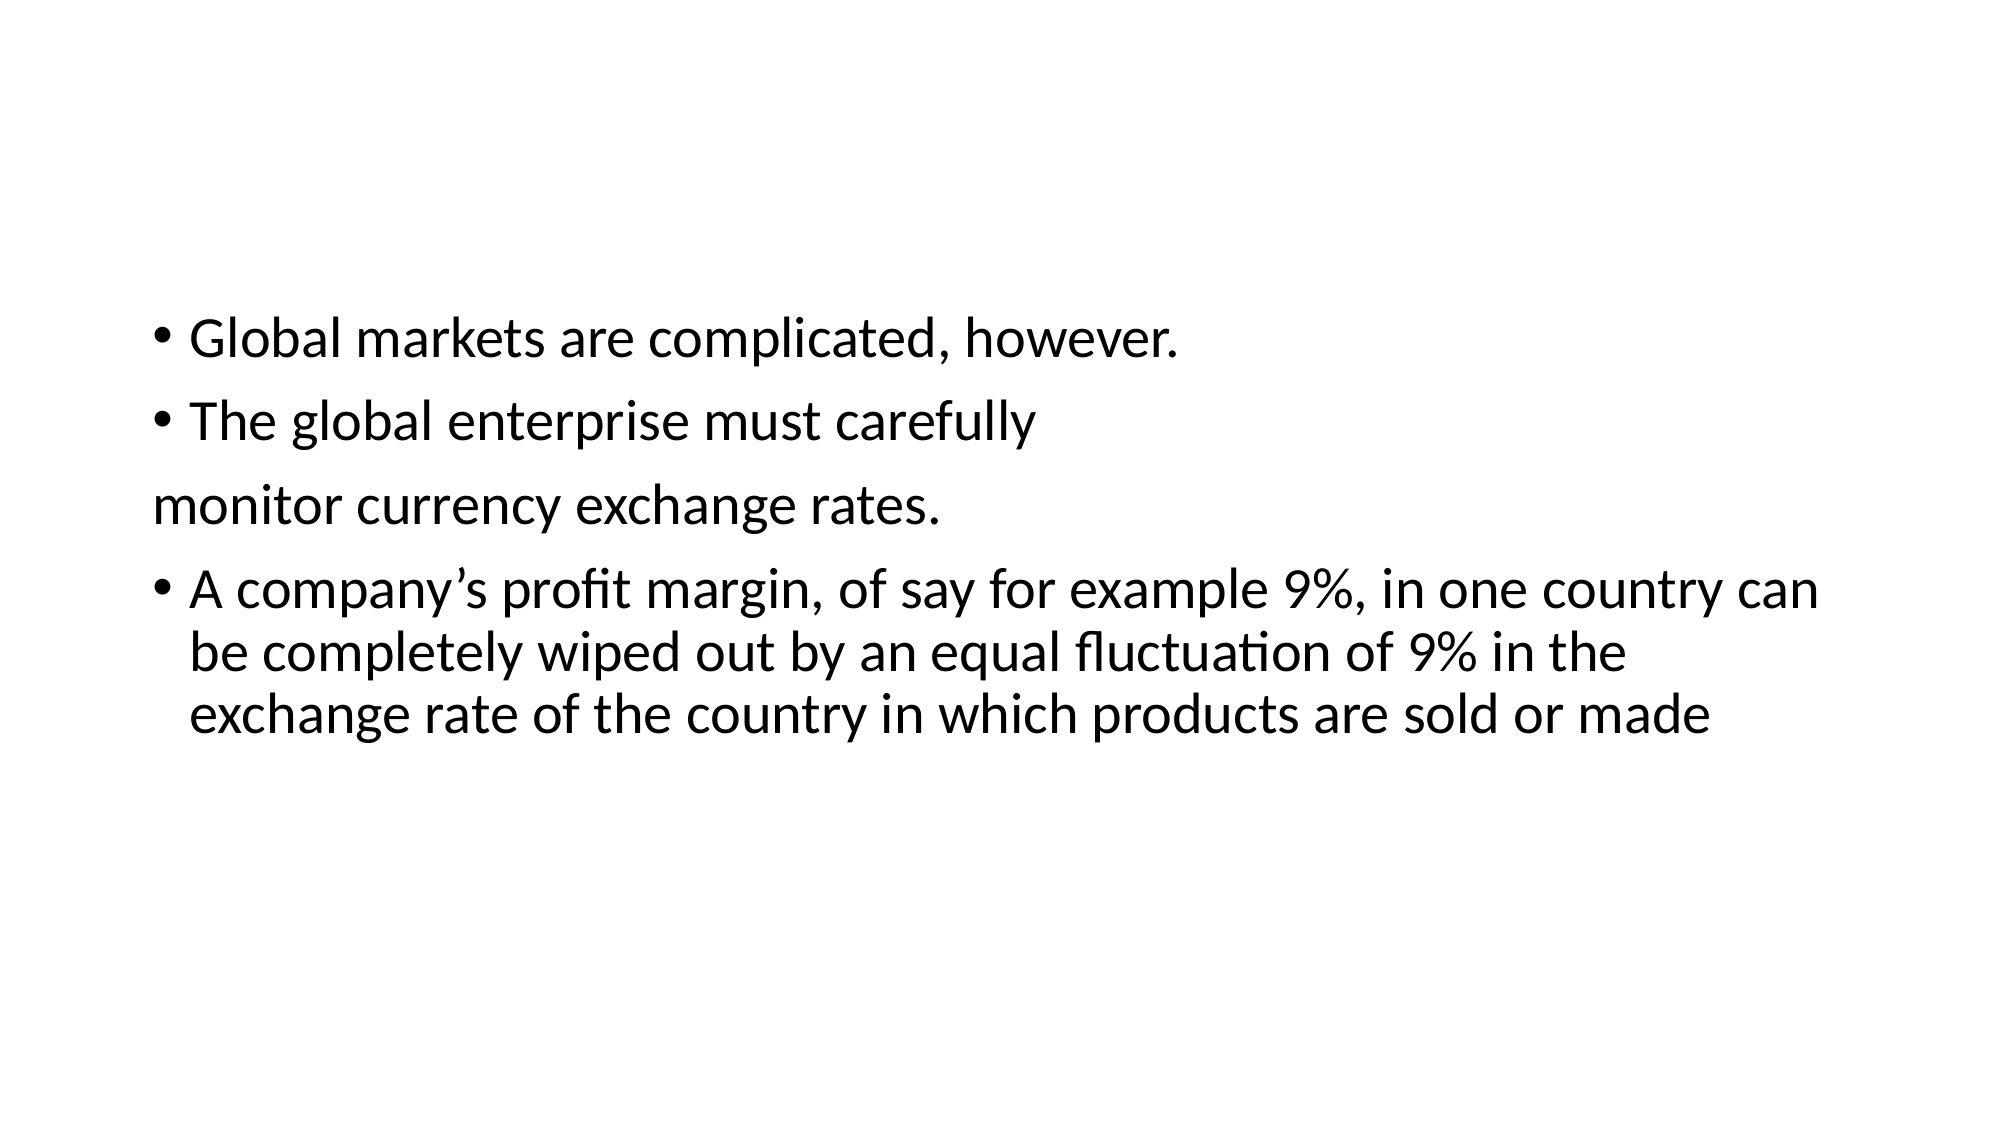

#
Global markets are complicated, however.
The global enterprise must carefully
monitor currency exchange rates.
A company’s profit margin, of say for example 9%, in one country can be completely wiped out by an equal fluctuation of 9% in the exchange rate of the country in which products are sold or made